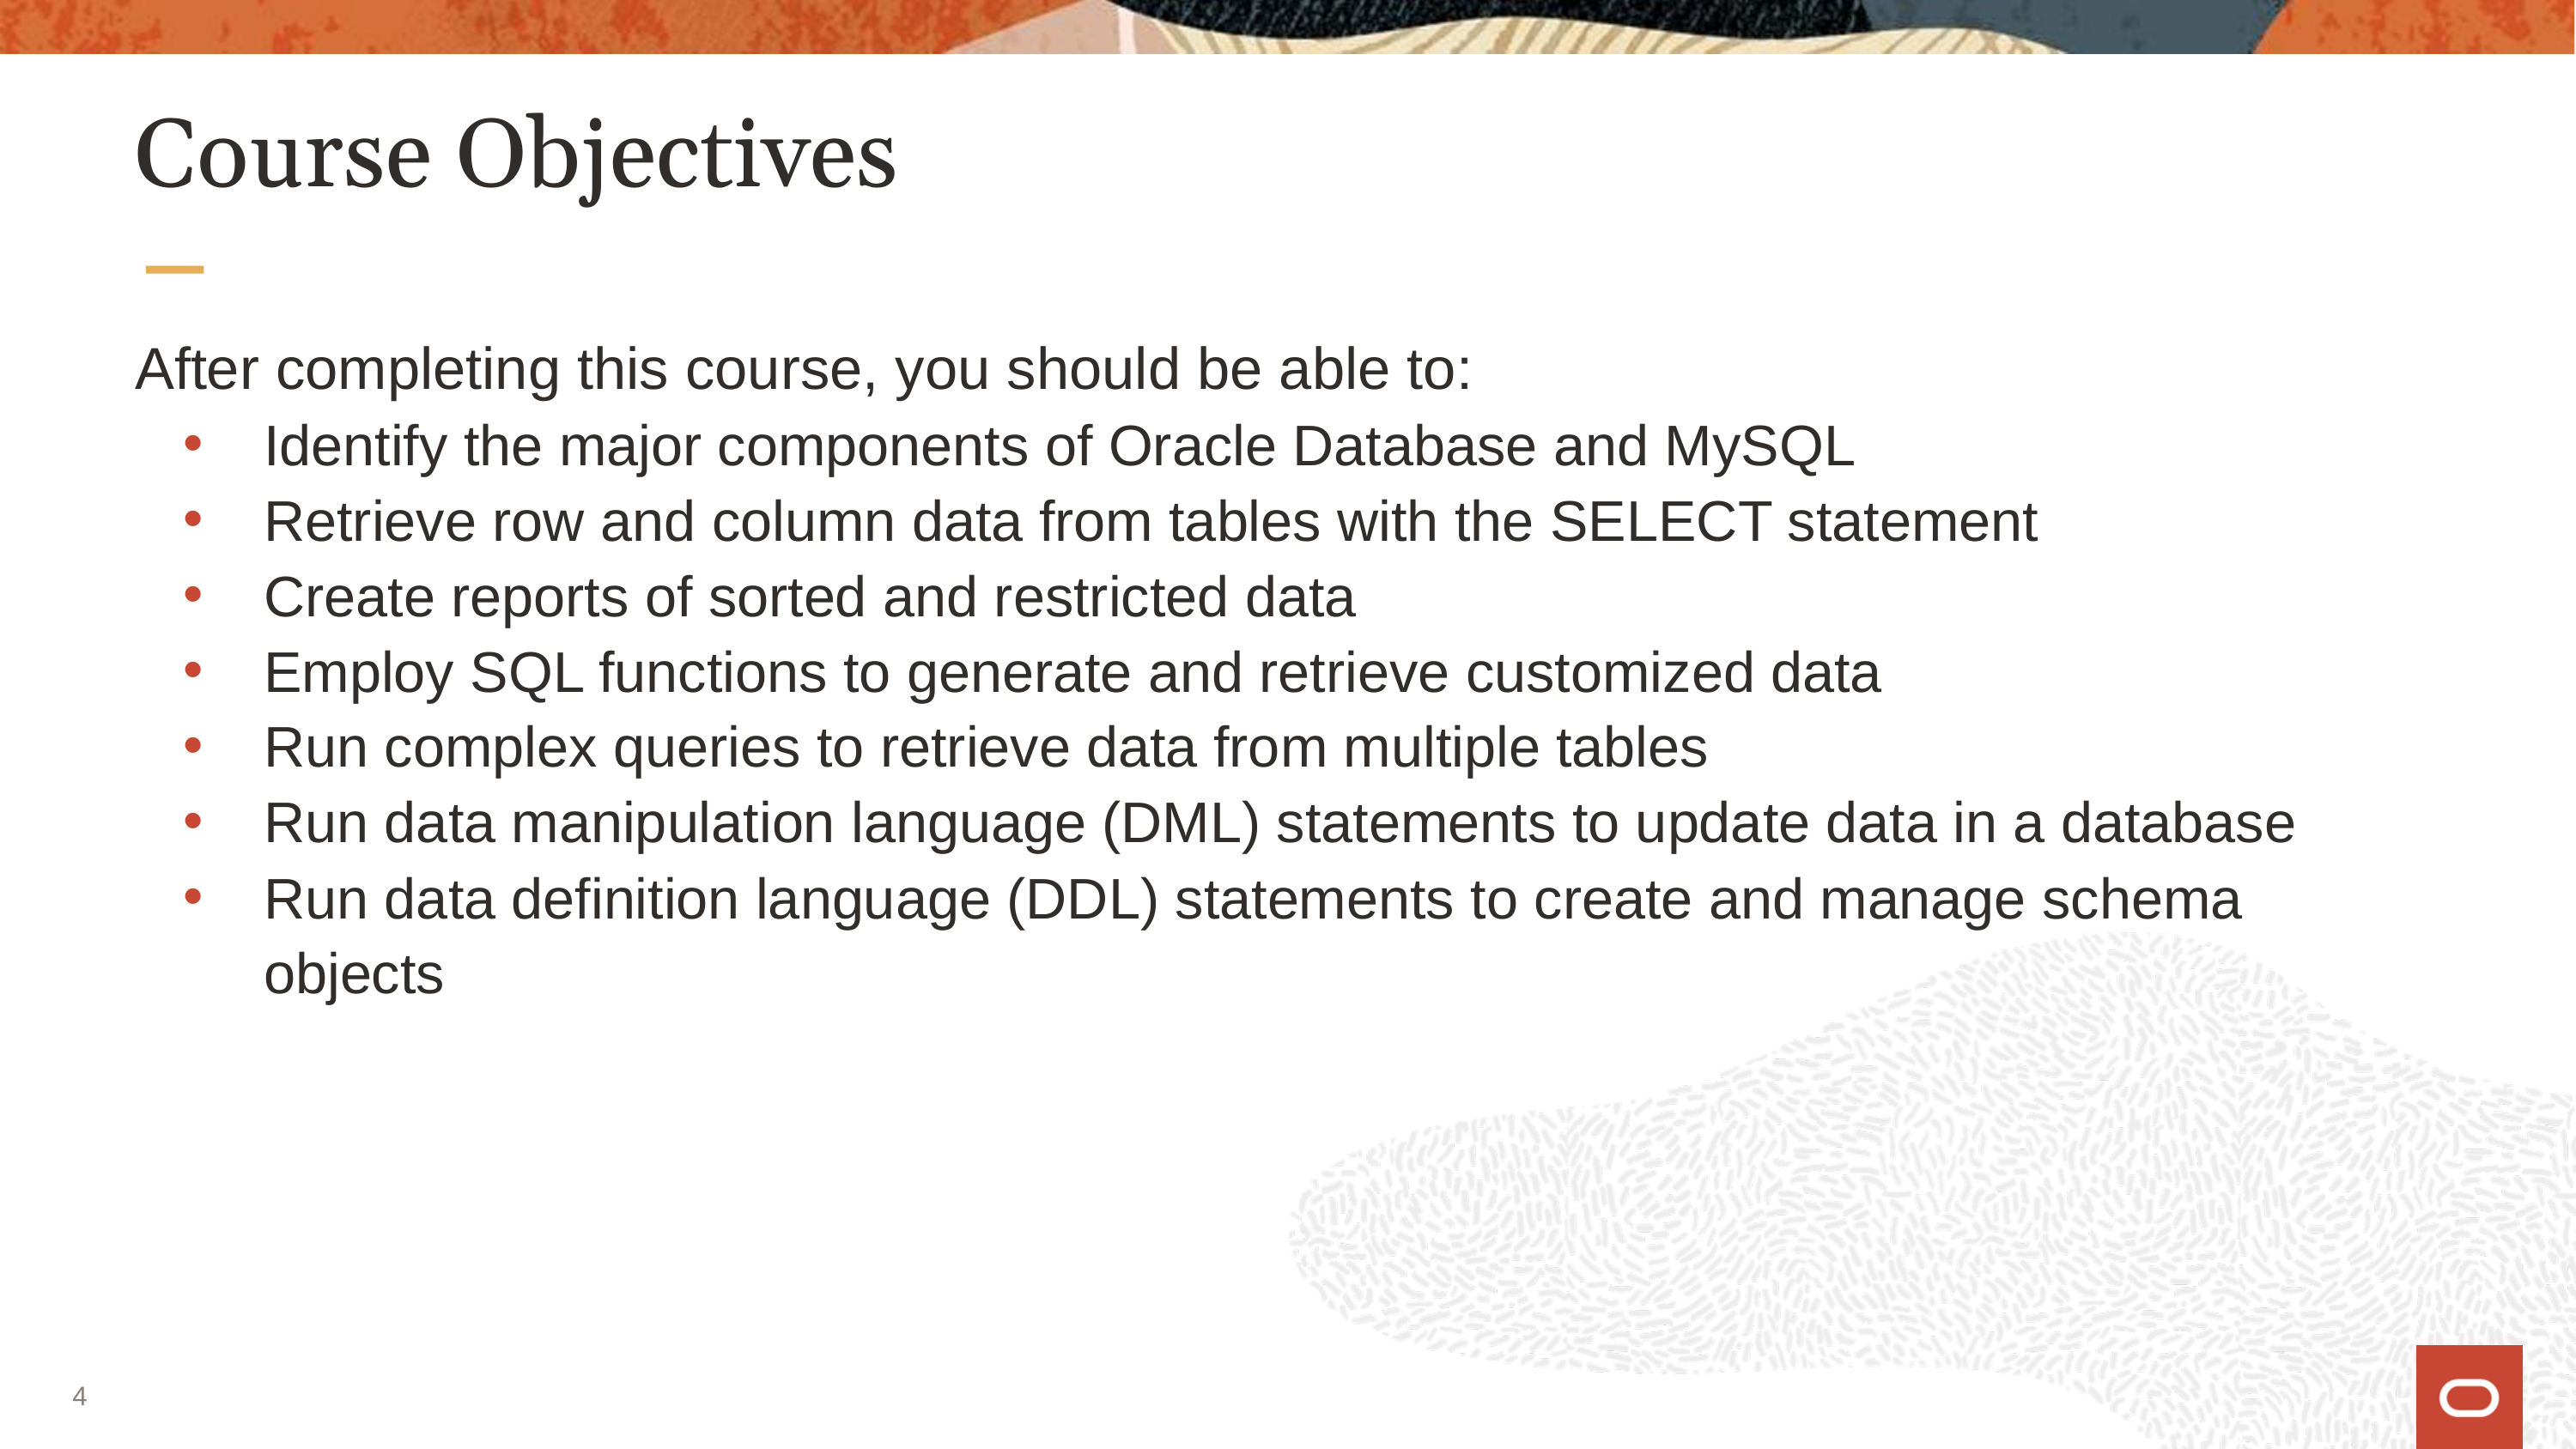

# Course Objectives
After completing this course, you should be able to:
Identify the major components of Oracle Database and MySQL
Retrieve row and column data from tables with the SELECT statement
Create reports of sorted and restricted data
Employ SQL functions to generate and retrieve customized data
Run complex queries to retrieve data from multiple tables
Run data manipulation language (DML) statements to update data in a database
Run data definition language (DDL) statements to create and manage schema objects